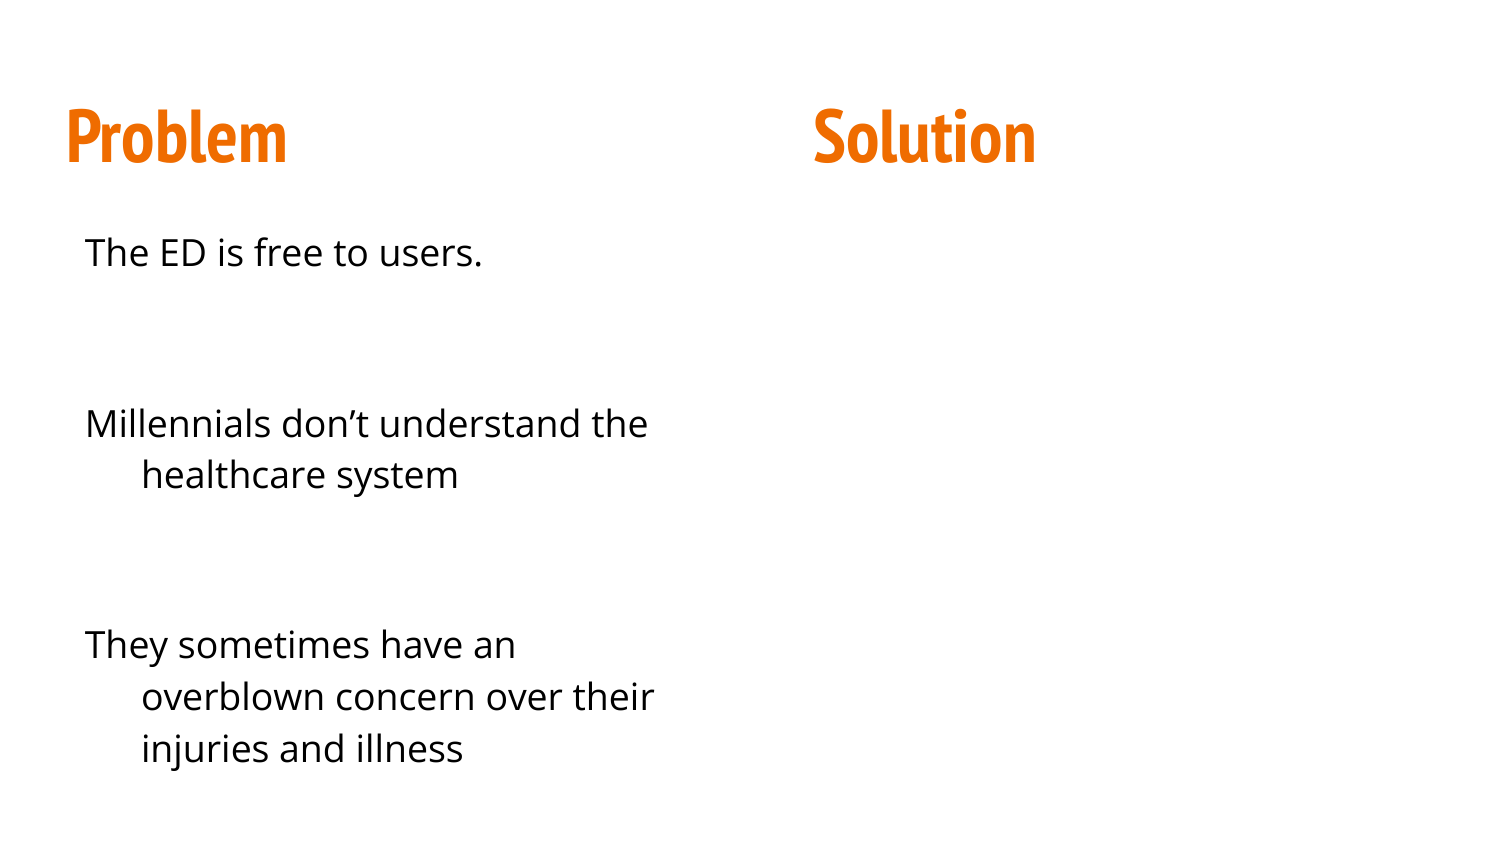

# Problem                                  Solution
The ED is free to users.

Millennials don’t understand the healthcare system

They sometimes have an overblown concern over their injuries and illness